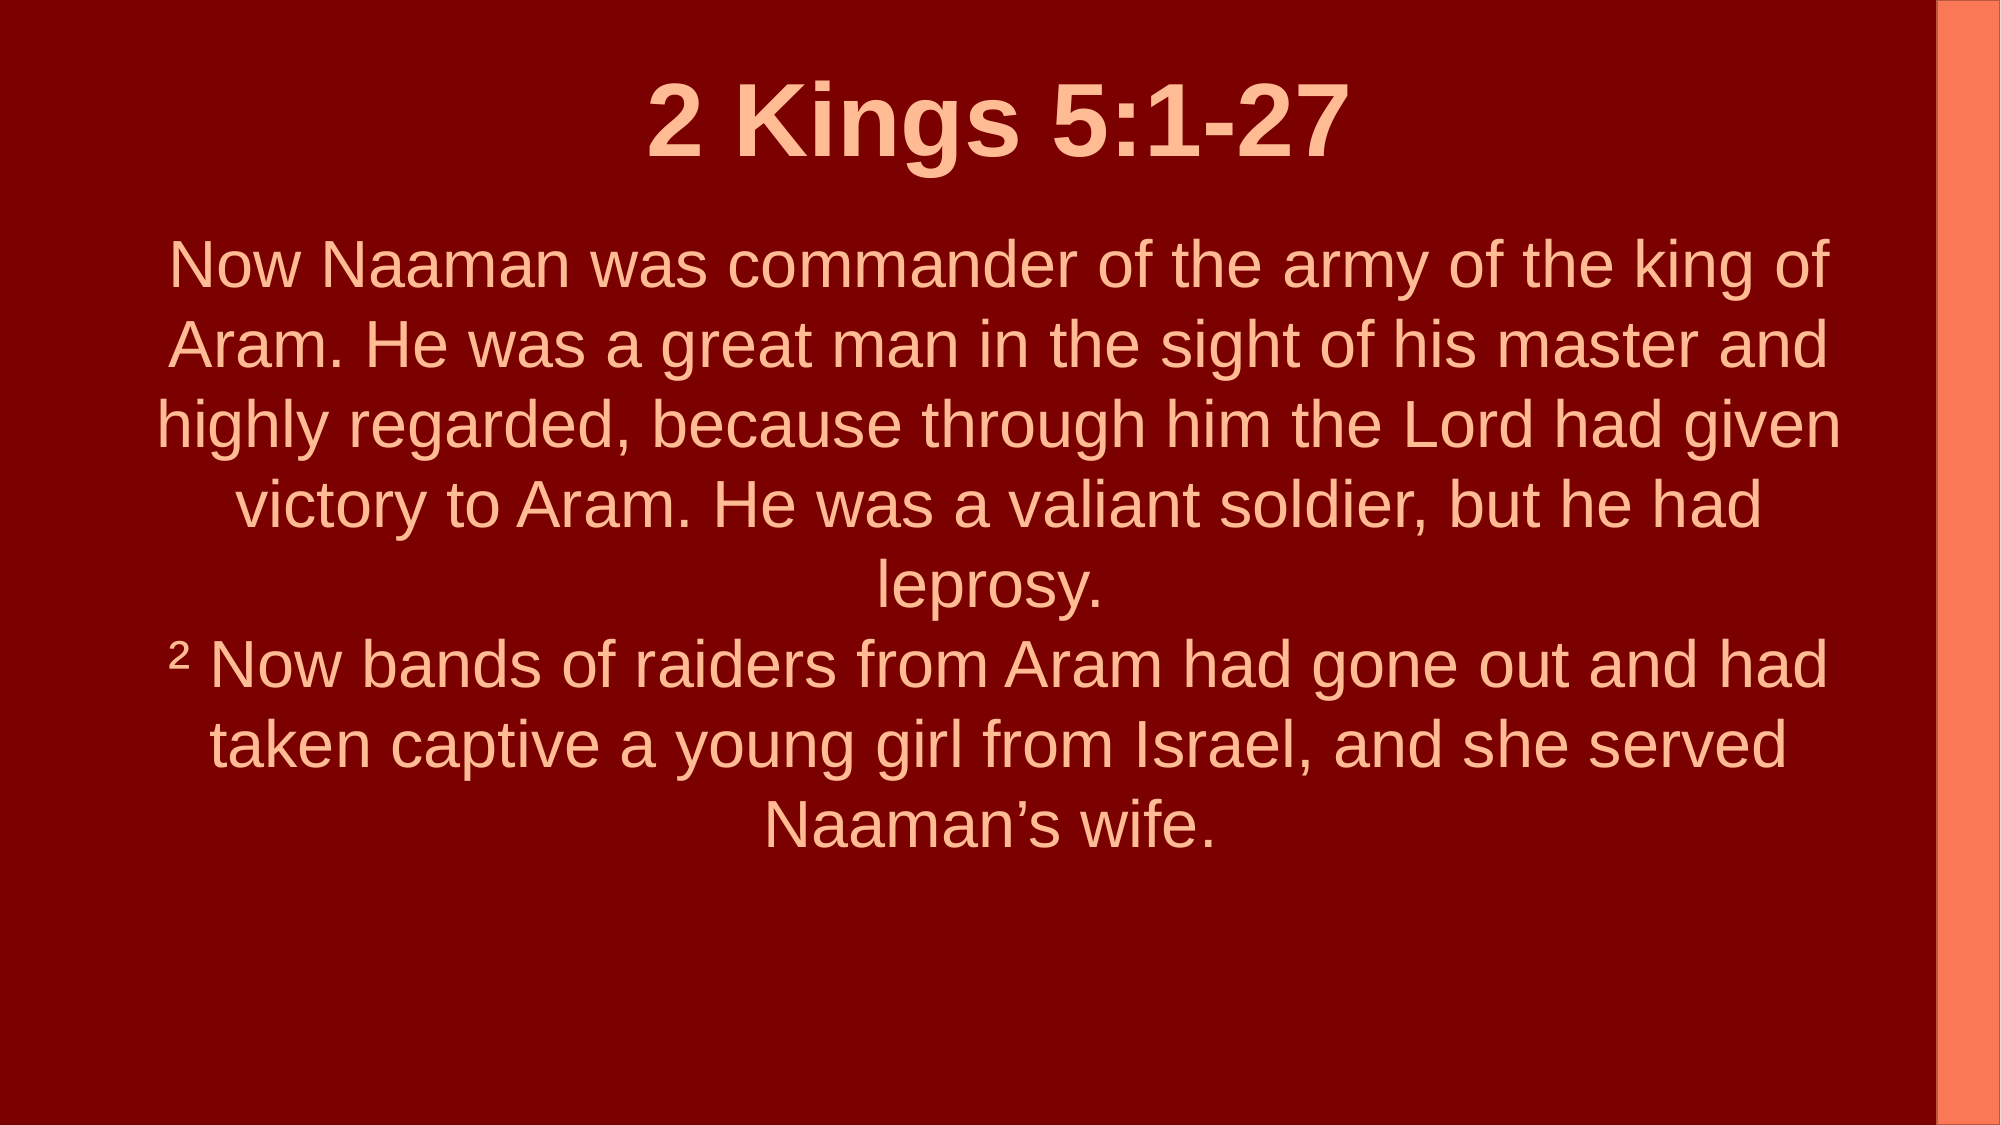

2 Kings 5:1-27
Now Naaman was commander of the army of the king of Aram. He was a great man in the sight of his master and highly regarded, because through him the Lord had given victory to Aram. He was a valiant soldier, but he had leprosy.
² Now bands of raiders from Aram had gone out and had taken captive a young girl from Israel, and she served Naaman’s wife.